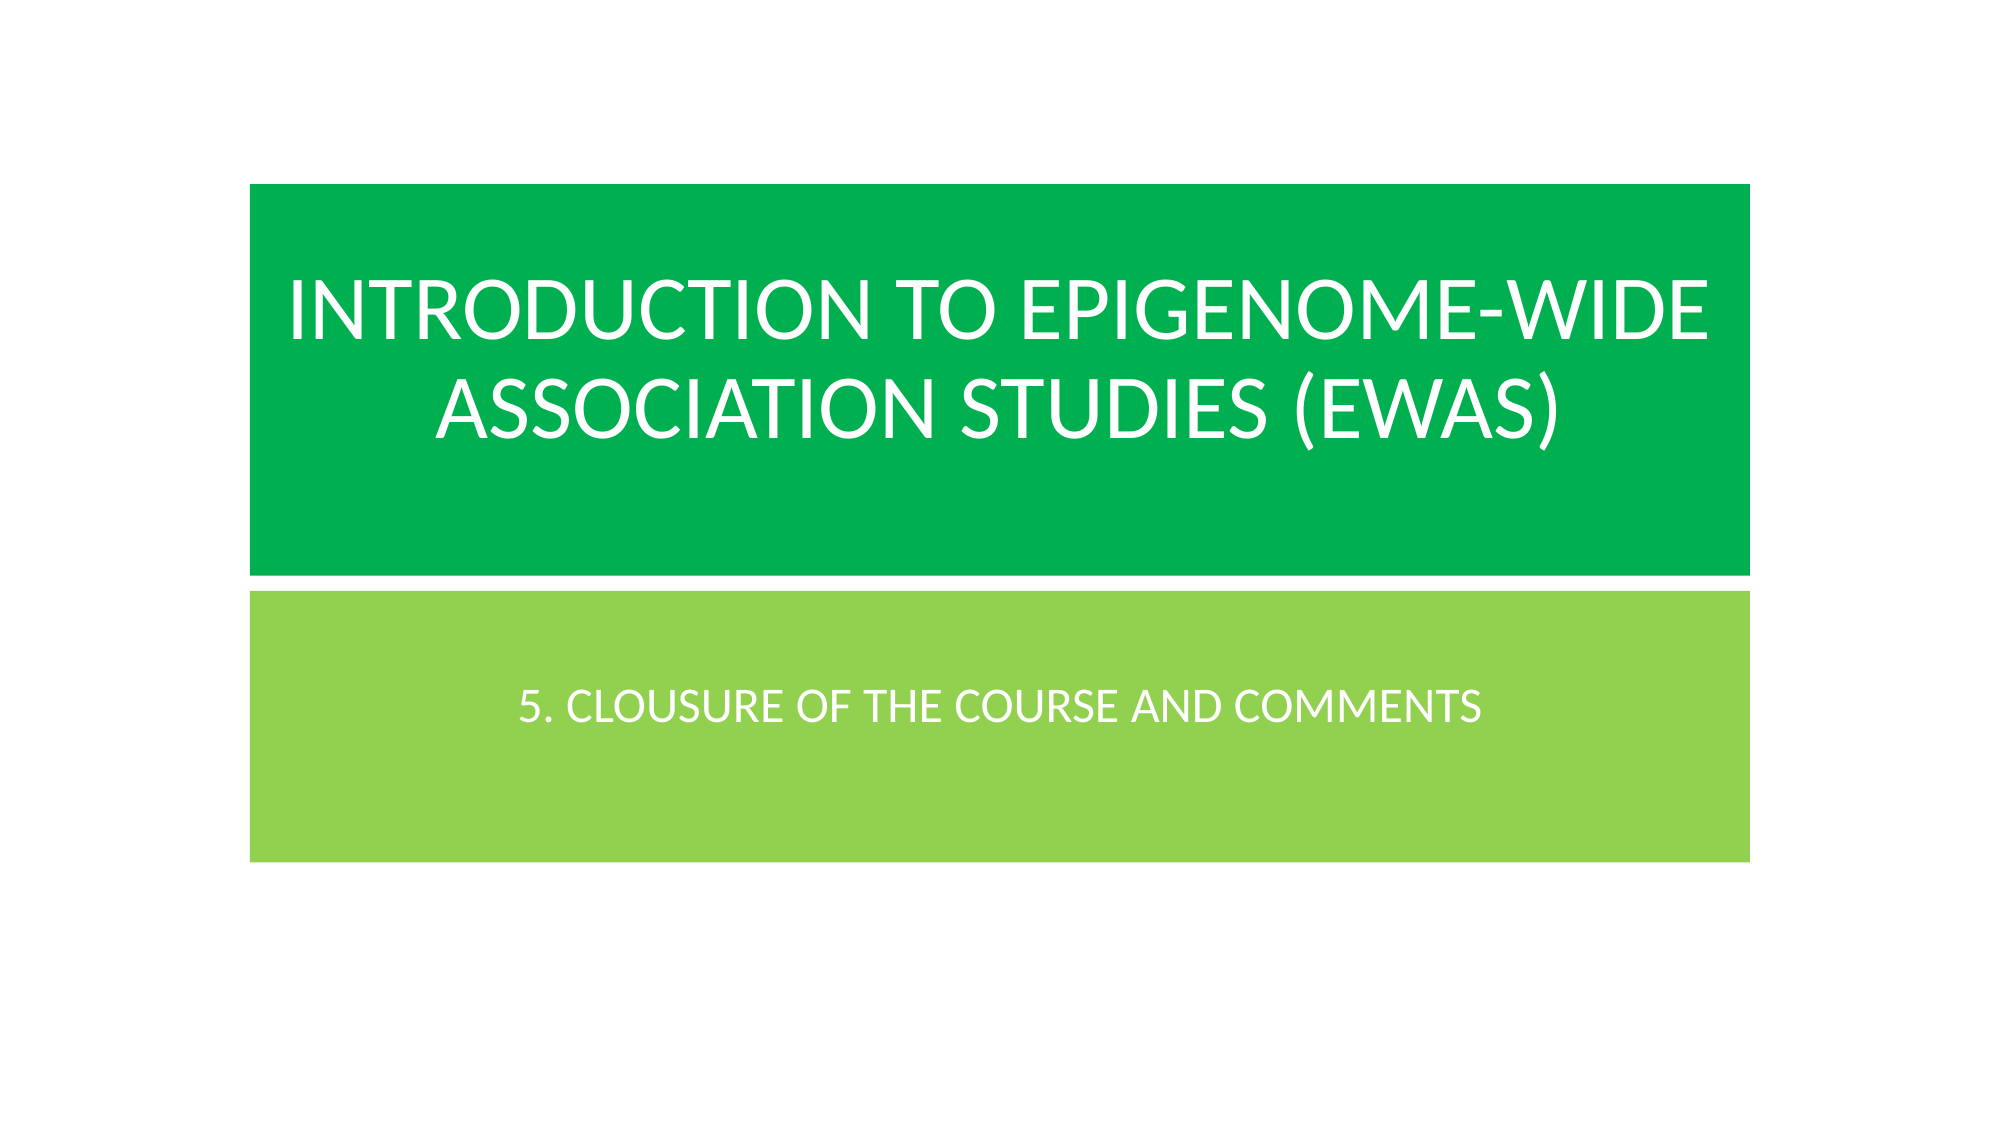

# INTRODUCTION TO EPIGENOME-WIDE ASSOCIATION STUDIES (EWAS)

5. CLOUSURE OF THE COURSE AND COMMENTS